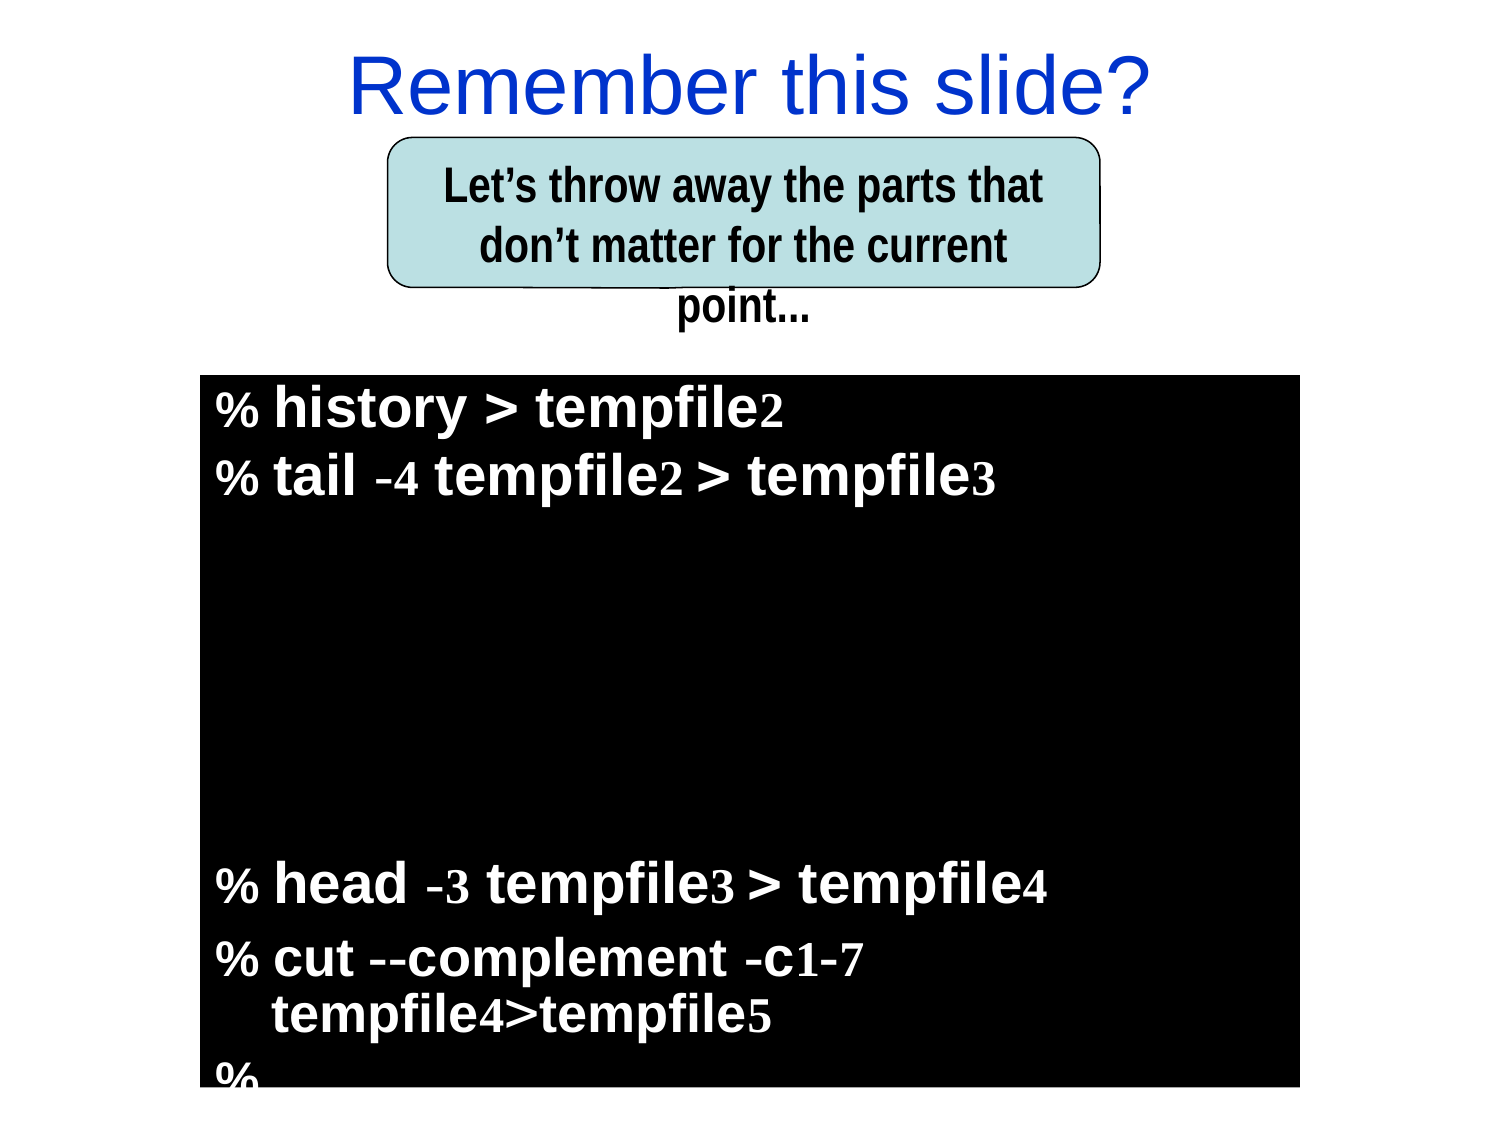

Remember this slide?
Let’s throw away the parts that don’t matter for the current point...
% history > tempfile2
% tail -4 tempfile2 > tempfile3
% cat tempfile3
     135  ls A* > file
     136 -l < file
     137 -f file
     138  history > tempfile2
% head -3 tempfile3 > tempfile4
% cut --complement -c1-7 tempfile4>tempfile5
%